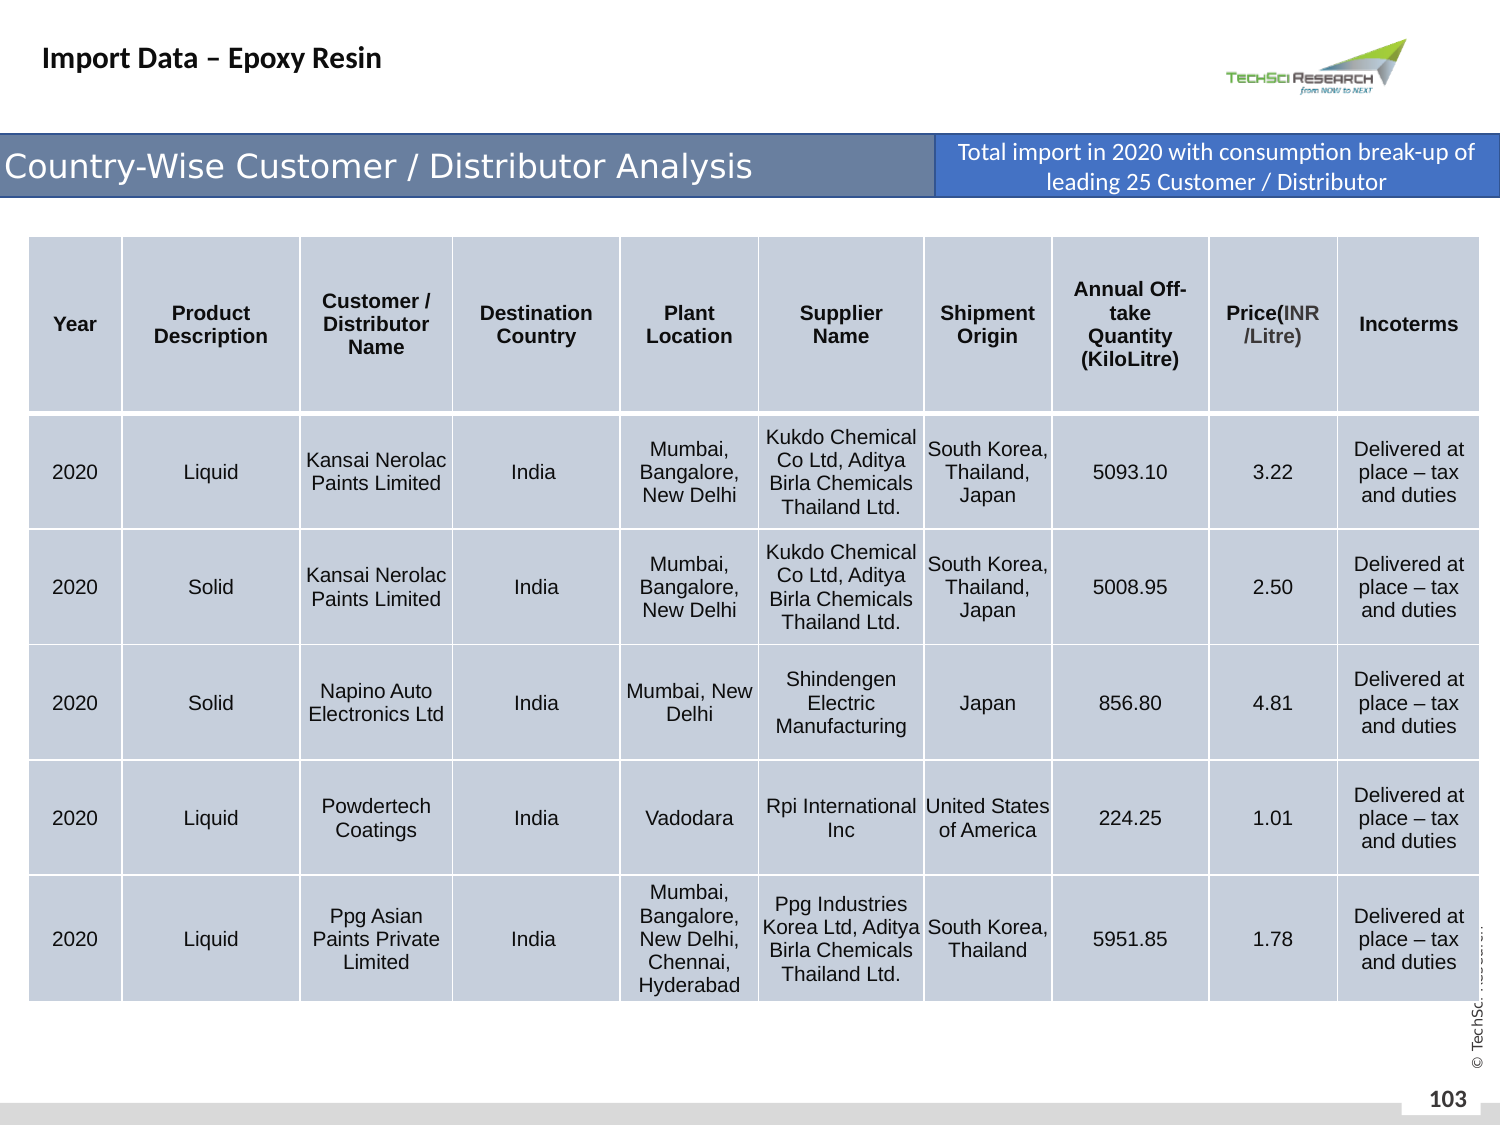

Import Data – Epoxy Resin
Country-Wise Customer / Distributor Analysis
Total import in 2020 with consumption break-up of leading 25 Customer / Distributor
| Year | Product Description | Customer / Distributor Name | Destination Country | Plant Location | Supplier Name | Shipment Origin | Annual Off-take Quantity (KiloLitre) | Price(INR/Litre) | Incoterms |
| --- | --- | --- | --- | --- | --- | --- | --- | --- | --- |
| 2020 | Liquid | Kansai Nerolac Paints Limited | India | Mumbai, Bangalore, New Delhi | Kukdo Chemical Co Ltd, Aditya Birla Chemicals Thailand Ltd. | South Korea, Thailand, Japan | 5093.10 | 3.22 | Delivered at place – tax and duties |
| 2020 | Solid | Kansai Nerolac Paints Limited | India | Mumbai, Bangalore, New Delhi | Kukdo Chemical Co Ltd, Aditya Birla Chemicals Thailand Ltd. | South Korea, Thailand, Japan | 5008.95 | 2.50 | Delivered at place – tax and duties |
| 2020 | Solid | Napino Auto Electronics Ltd | India | Mumbai, New Delhi | Shindengen Electric Manufacturing | Japan | 856.80 | 4.81 | Delivered at place – tax and duties |
| 2020 | Liquid | Powdertech Coatings | India | Vadodara | Rpi International Inc | United States of America | 224.25 | 1.01 | Delivered at place – tax and duties |
| 2020 | Liquid | Ppg Asian Paints Private Limited | India | Mumbai, Bangalore, New Delhi, Chennai, Hyderabad | Ppg Industries Korea Ltd, Aditya Birla Chemicals Thailand Ltd. | South Korea, Thailand | 5951.85 | 1.78 | Delivered at place – tax and duties |